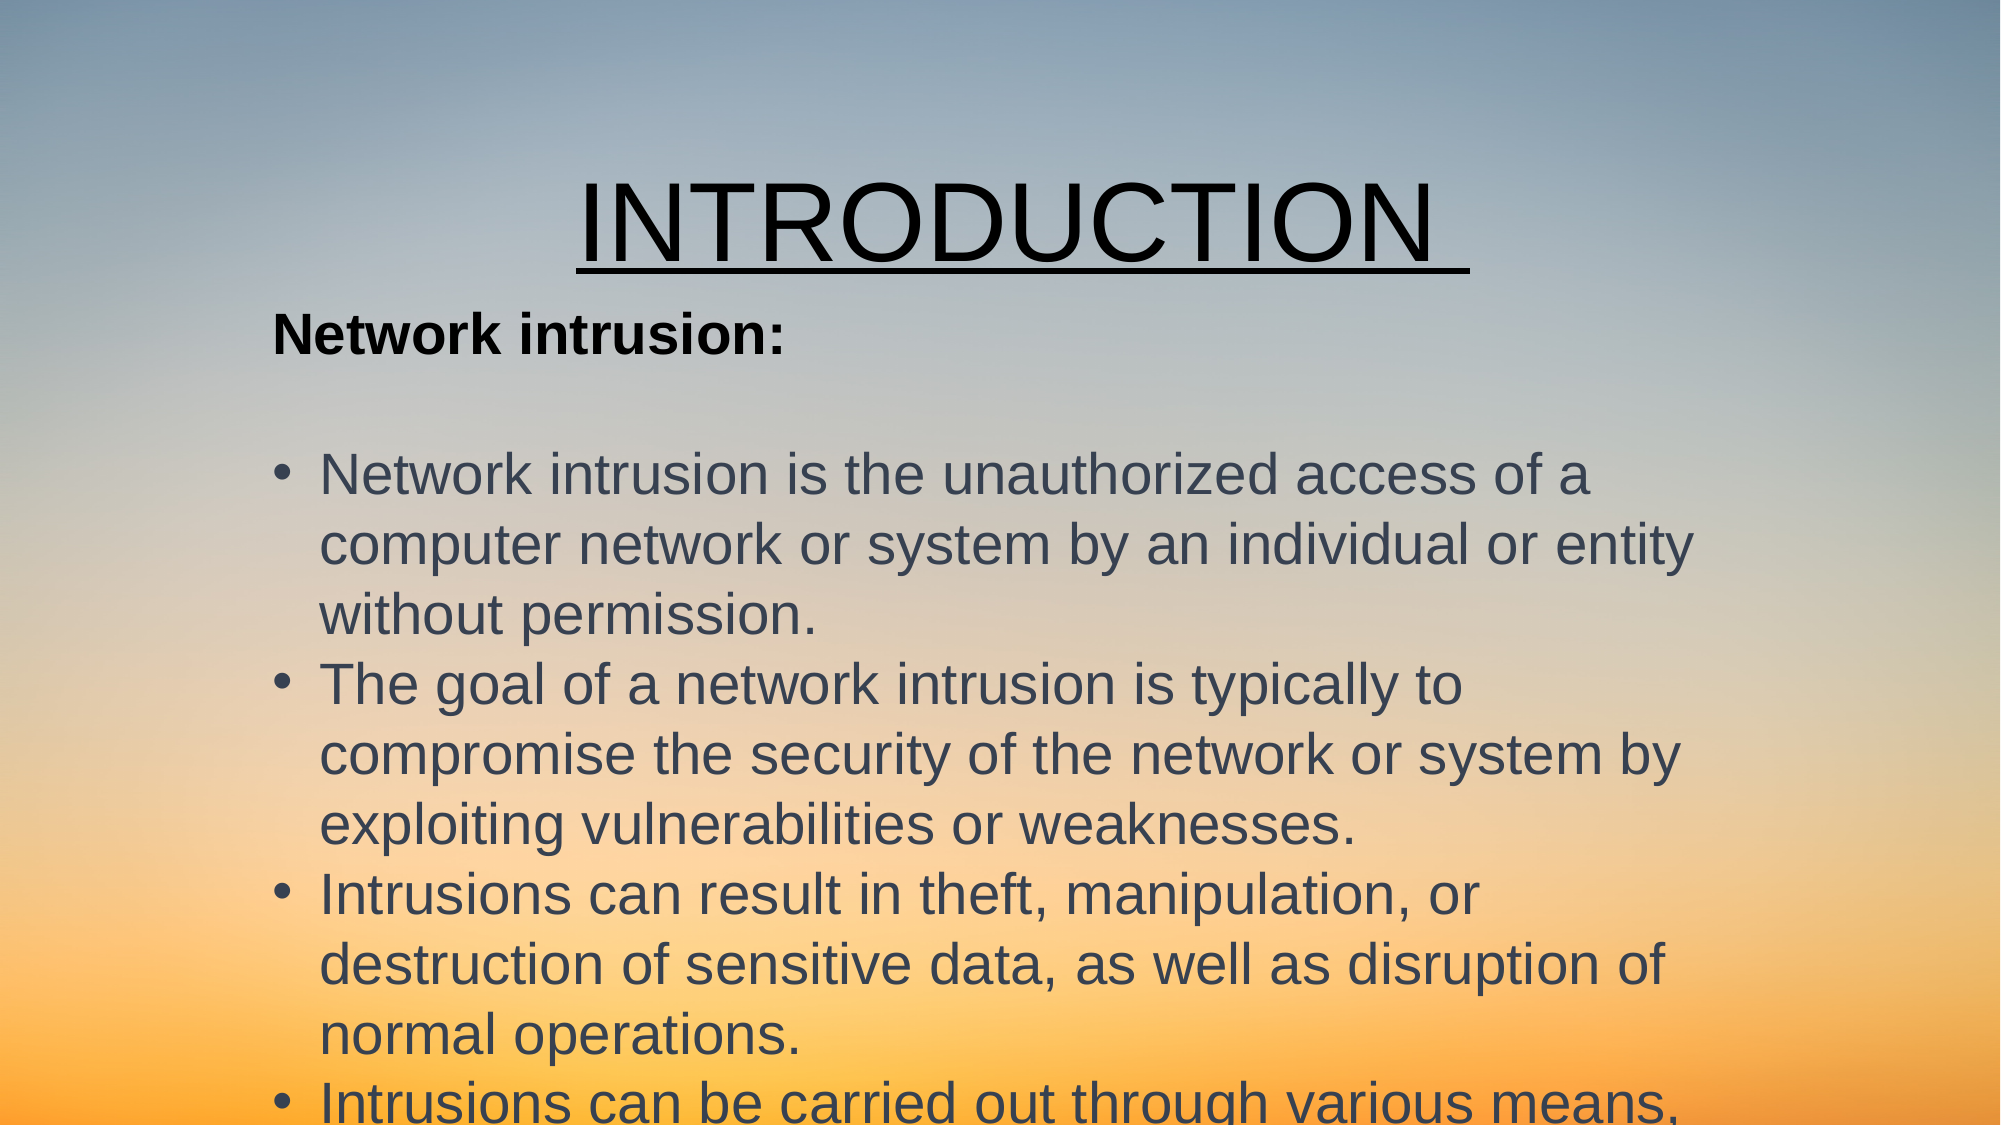

#
INTRODUCTION
Network intrusion:

Network intrusion is the unauthorized access of a computer network or system by an individual or entity without permission.
The goal of a network intrusion is typically to compromise the security of the network or system by exploiting vulnerabilities or weaknesses.
Intrusions can result in theft, manipulation, or destruction of sensitive data, as well as disruption of normal operations.
Intrusions can be carried out through various means, such as hacking, phishing, social engineering, or exploiting security flaws in software or hardware.